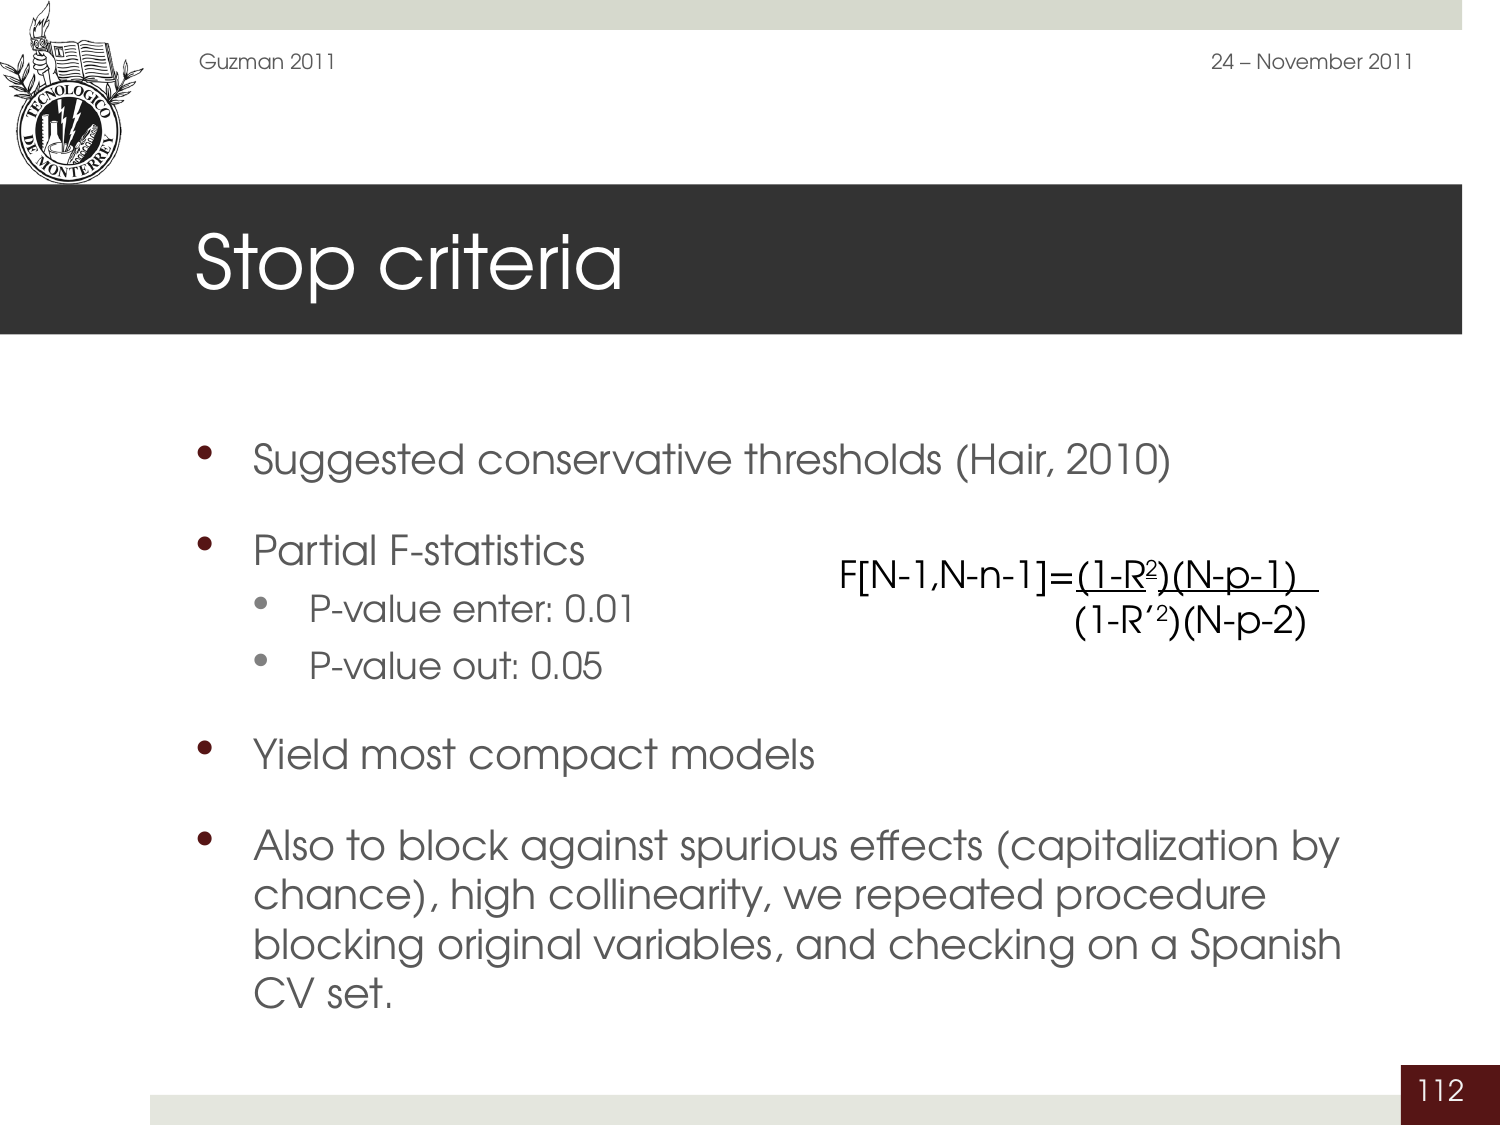

Guzman 2011
24 – November 2011
# Stop criteria
Suggested conservative thresholds (Hair, 2010)
Partial F-statistics
P-value enter: 0.01
P-value out: 0.05
Yield most compact models
Also to block against spurious effects (capitalization by chance), high collinearity, we repeated procedure blocking original variables, and checking on a Spanish CV set.
F[N-1,N-n-1]=(1-R2)(N-p-1)
	        (1-R’2)(N-p-2)